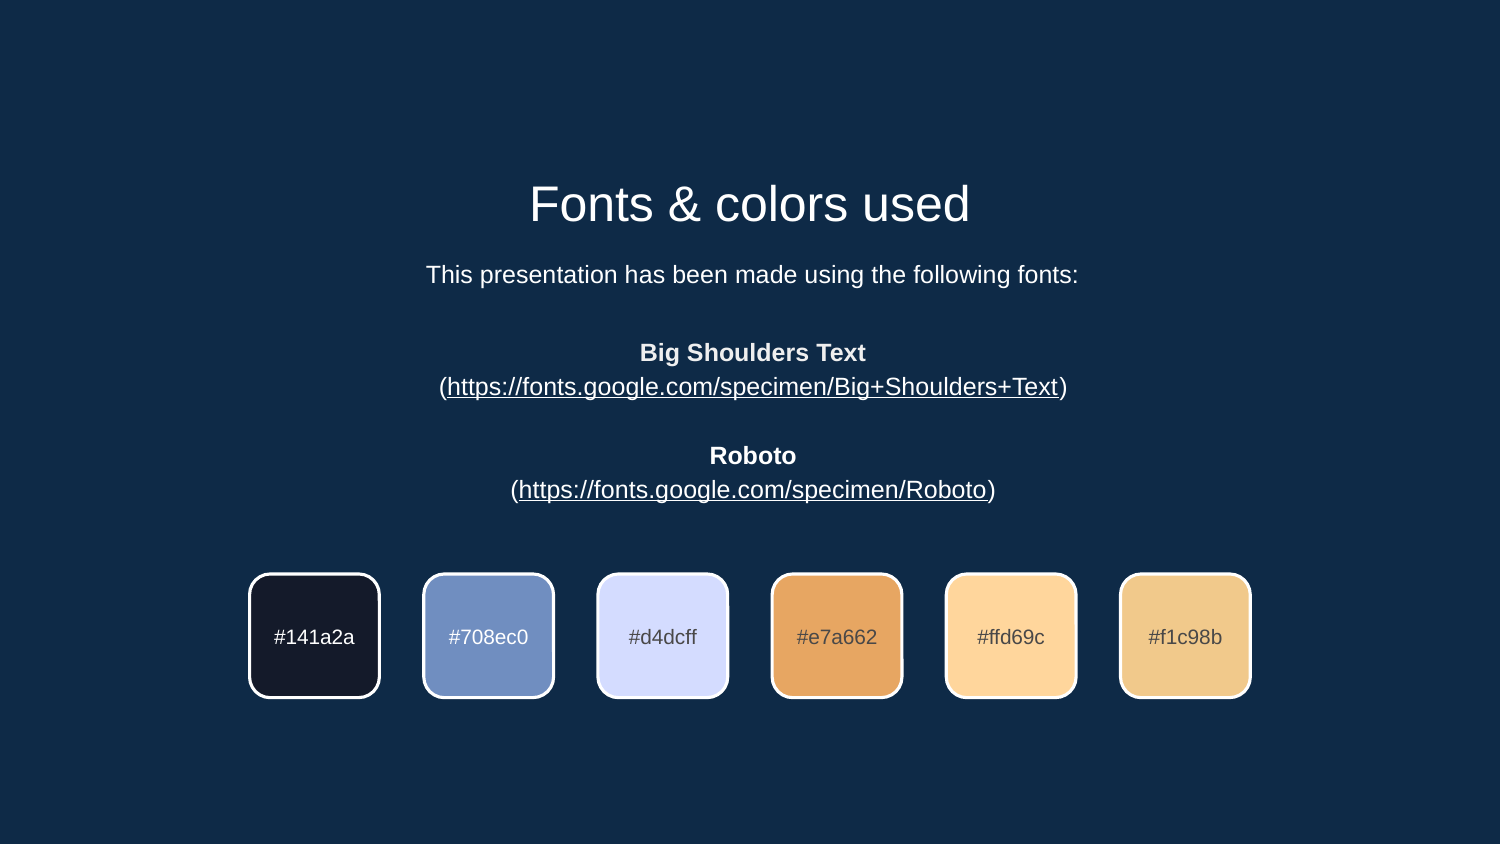

Fonts & colors used
This presentation has been made using the following fonts:

Big Shoulders Text
(https://fonts.google.com/specimen/Big+Shoulders+Text)

Roboto
(https://fonts.google.com/specimen/Roboto)

#141a2a
#708ec0
#d4dcff
#e7a662
#ffd69c
#f1c98b